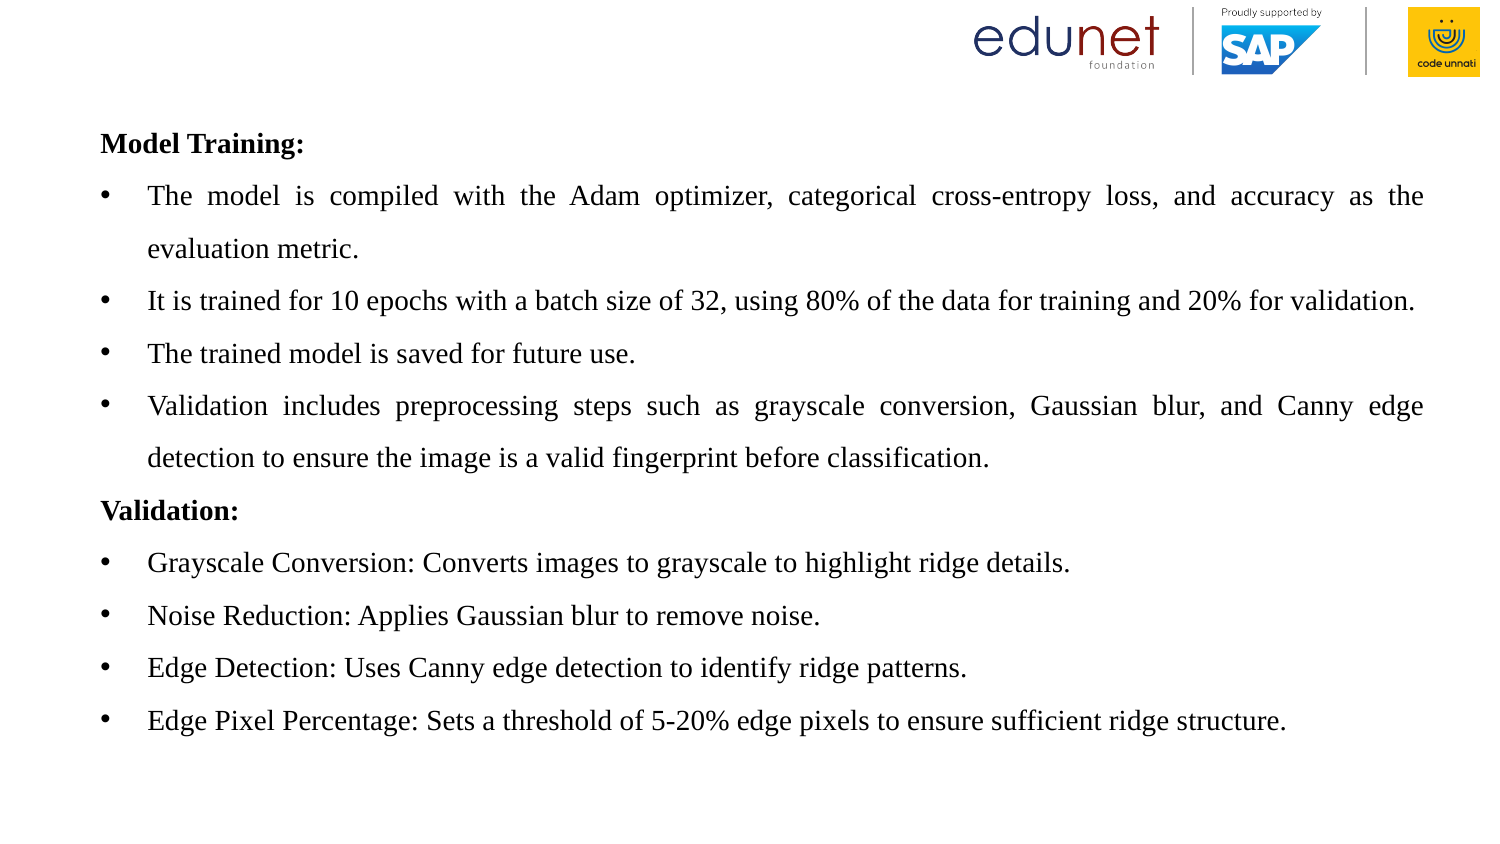

Model Training:
The model is compiled with the Adam optimizer, categorical cross-entropy loss, and accuracy as the evaluation metric.
It is trained for 10 epochs with a batch size of 32, using 80% of the data for training and 20% for validation.
The trained model is saved for future use.
Validation includes preprocessing steps such as grayscale conversion, Gaussian blur, and Canny edge detection to ensure the image is a valid fingerprint before classification.
Validation:
Grayscale Conversion: Converts images to grayscale to highlight ridge details.
Noise Reduction: Applies Gaussian blur to remove noise.
Edge Detection: Uses Canny edge detection to identify ridge patterns.
Edge Pixel Percentage: Sets a threshold of 5-20% edge pixels to ensure sufficient ridge structure.